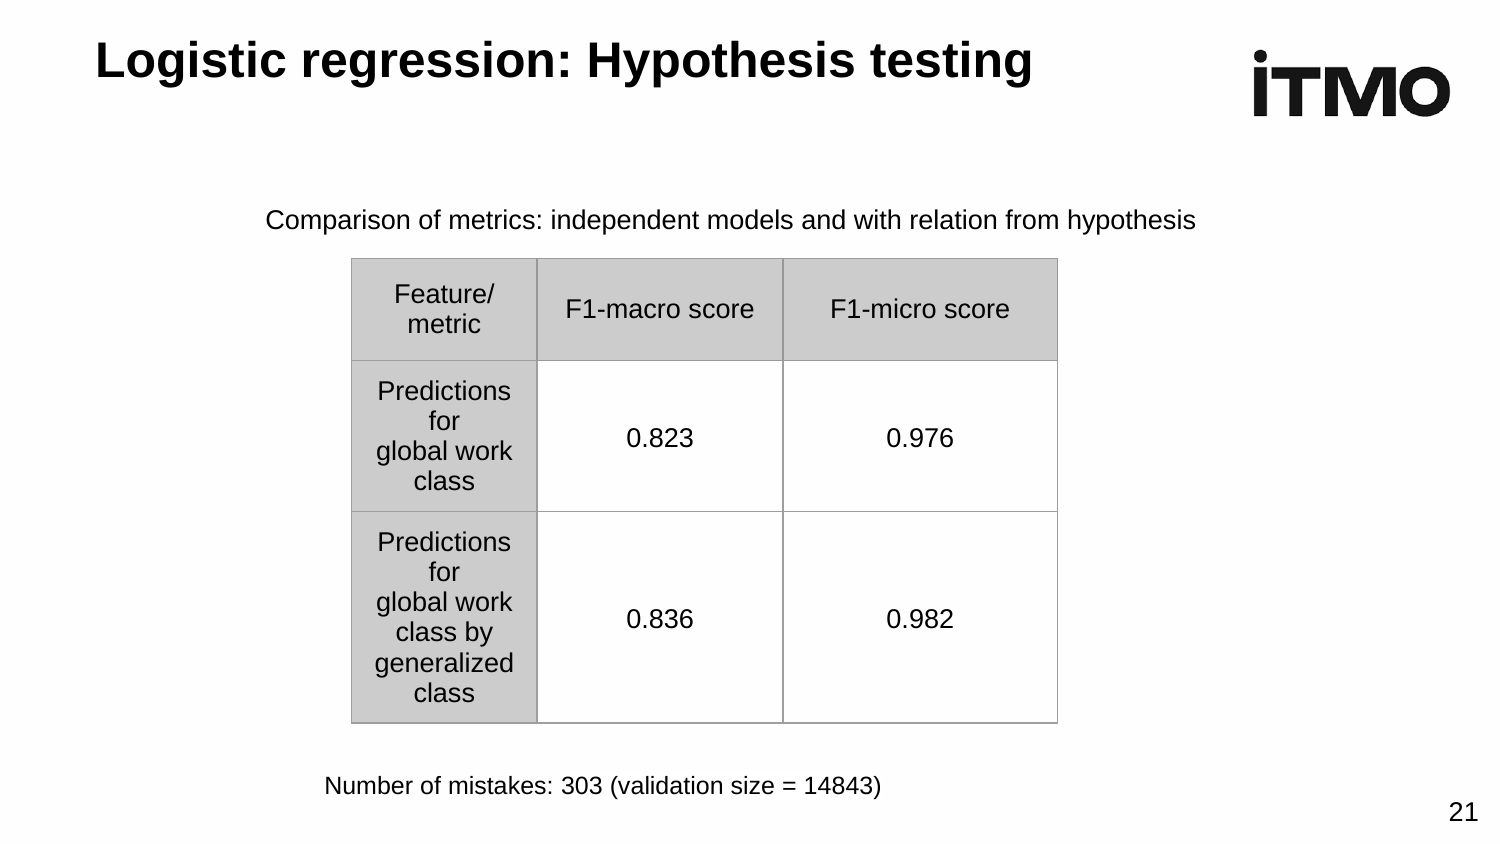

# Logistic regression: Hypothesis testing
Comparison of metrics: independent models and with relation from hypothesis

| Feature/ metric | F1-macro score | F1-micro score |
| --- | --- | --- |
| Predictions for global work class | 0.823 | 0.976 |
| Predictions for global work class by generalized class | 0.836 | 0.982 |
Number of mistakes: 303 (validation size = 14843)

21